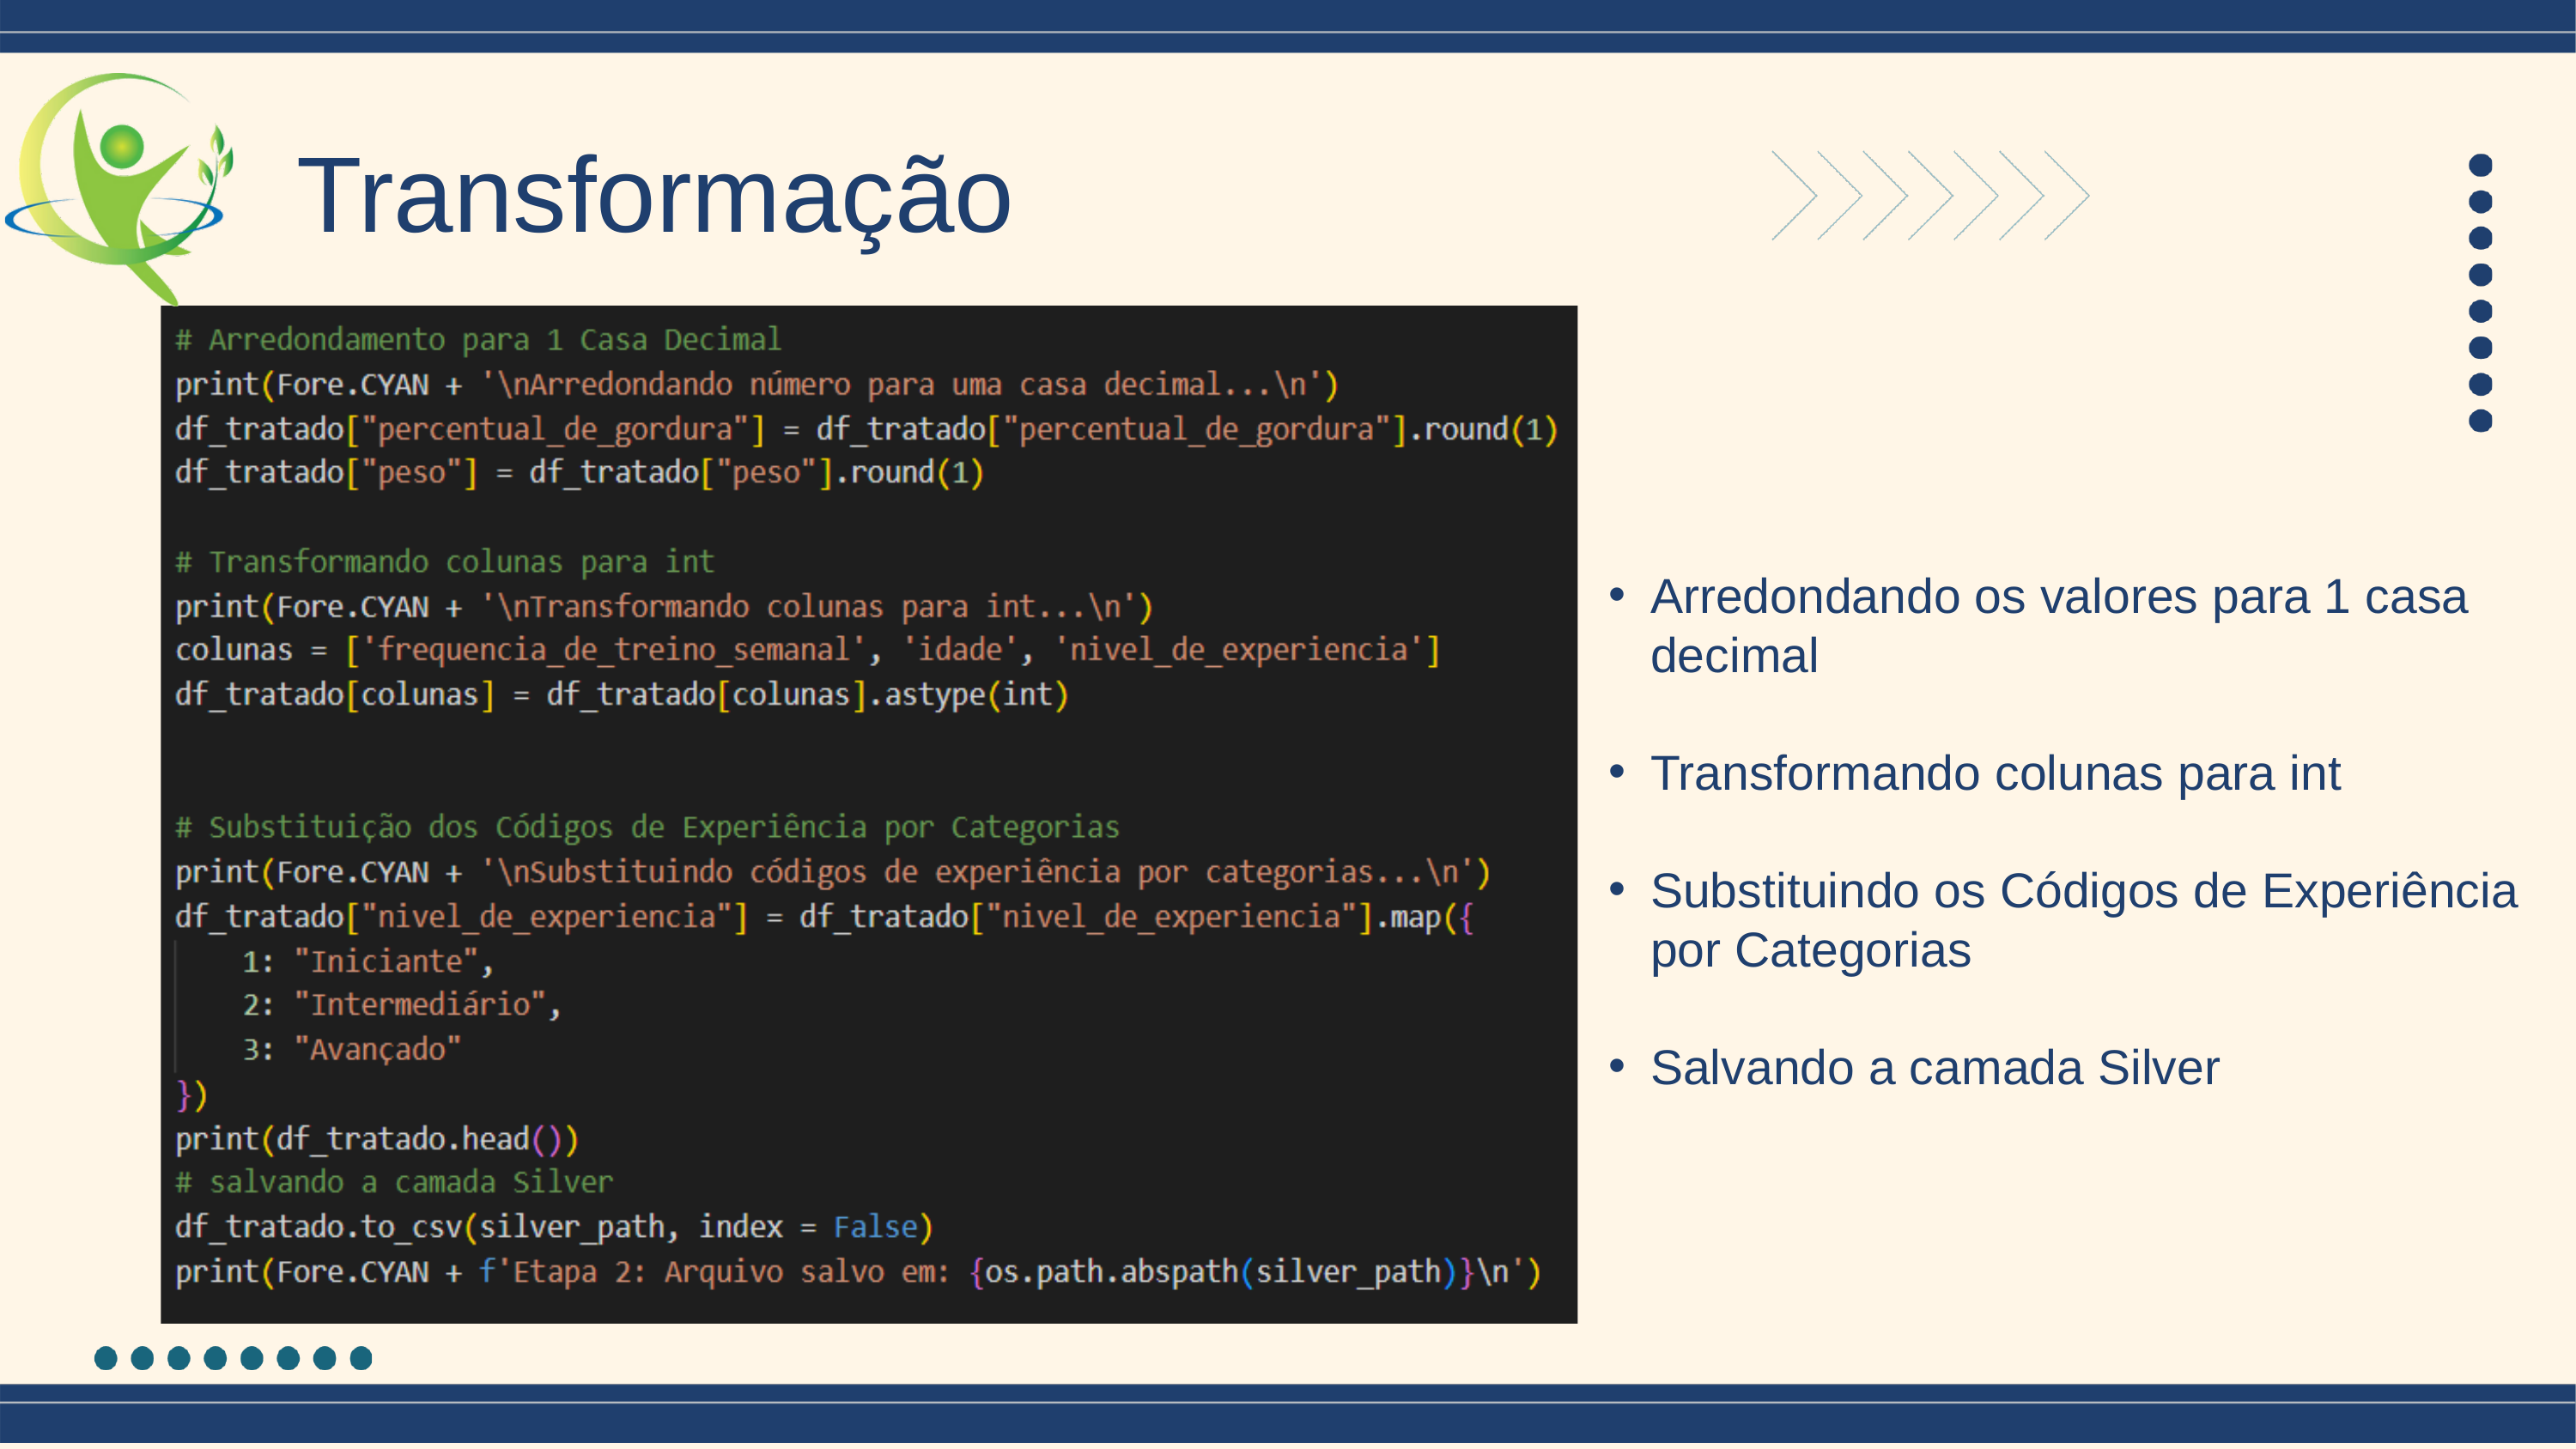

Transformação

Arredondando os valores para 1 casa decimal

Transformando colunas para int

Substituindo os Códigos de Experiência por Categorias

Salvando a camada Silver